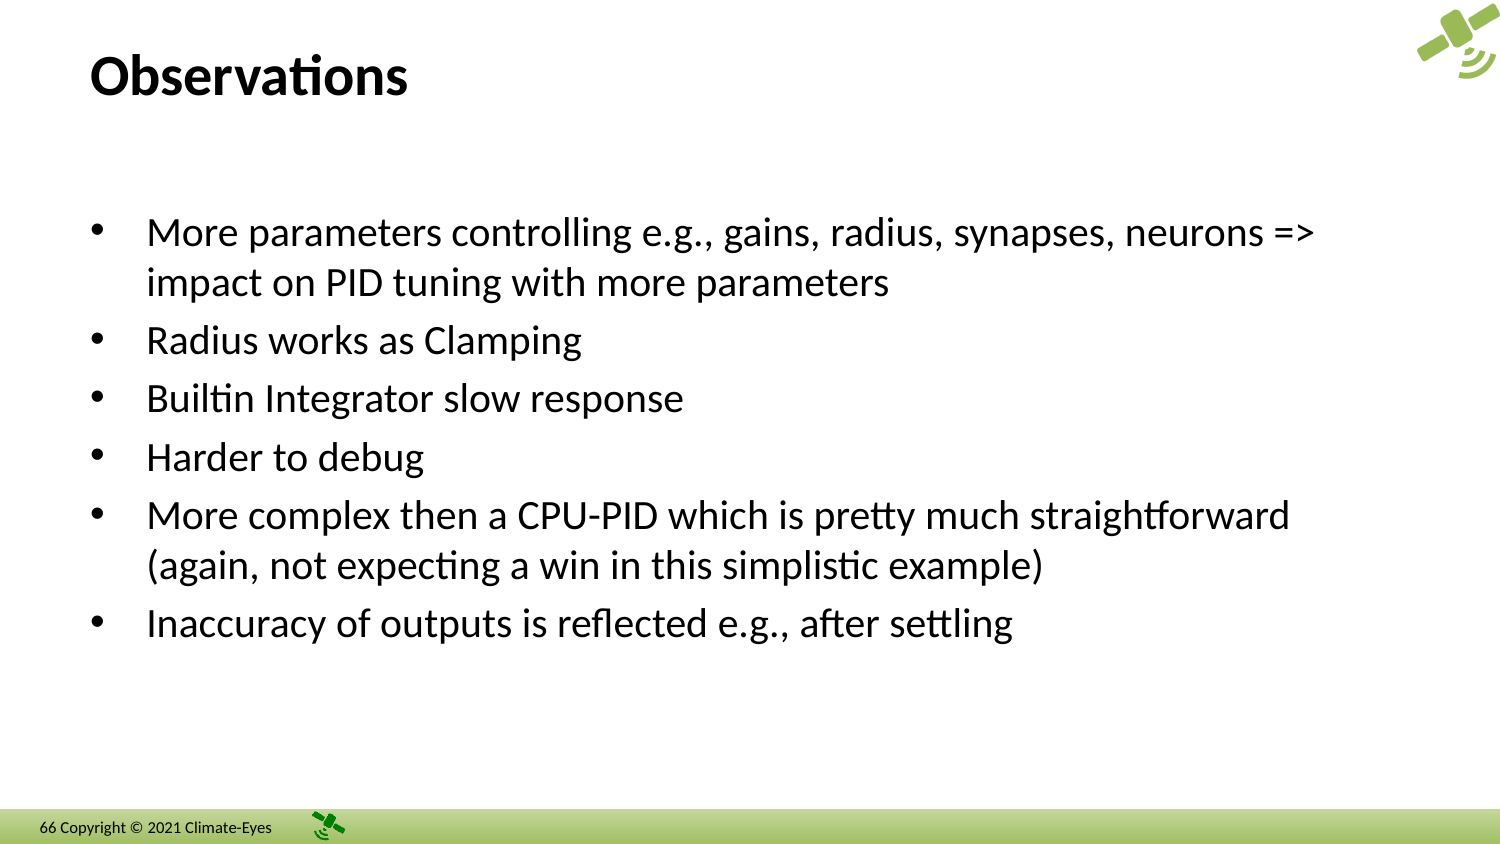

# Observations
More parameters controlling e.g., gains, radius, synapses, neurons => impact on PID tuning with more parameters
Radius works as Clamping
Builtin Integrator slow response
Harder to debug
More complex then a CPU-PID which is pretty much straightforward (again, not expecting a win in this simplistic example)
Inaccuracy of outputs is reflected e.g., after settling